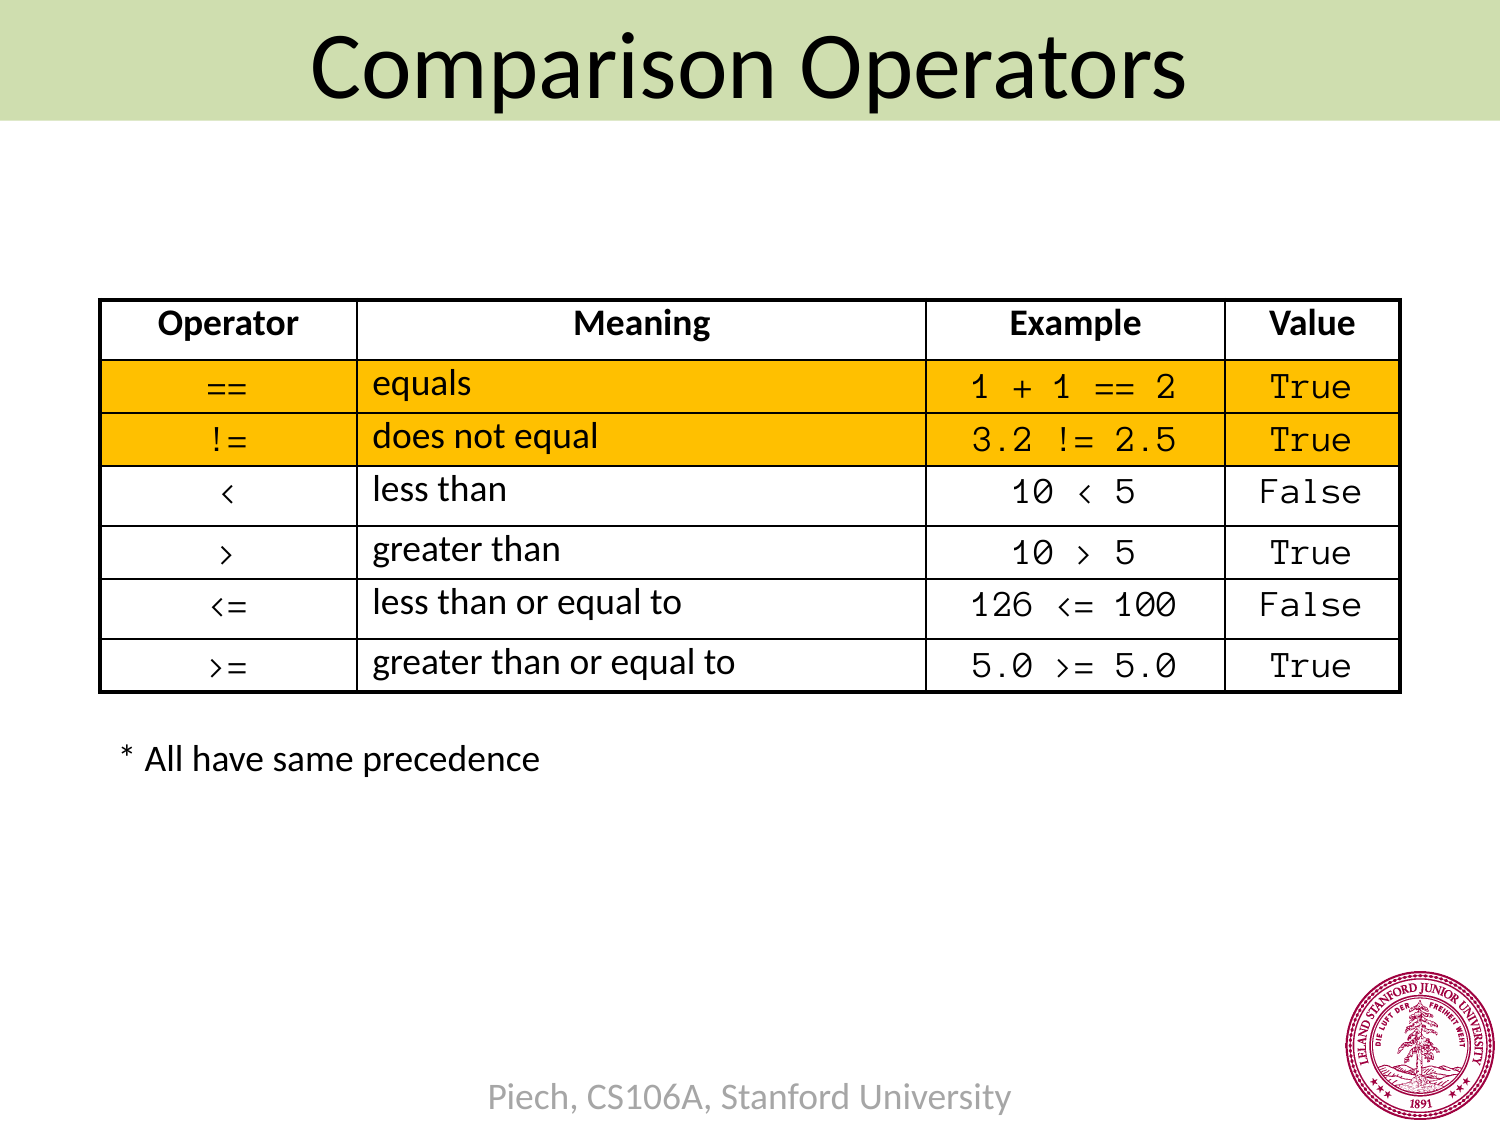

Comparison Operators
#
| Operator | Meaning | Example | Value |
| --- | --- | --- | --- |
| == | equals | 1 + 1 == 2 | True |
| != | does not equal | 3.2 != 2.5 | True |
| < | less than | 10 < 5 | False |
| > | greater than | 10 > 5 | True |
| <= | less than or equal to | 126 <= 100 | False |
| >= | greater than or equal to | 5.0 >= 5.0 | True |
* All have same precedence